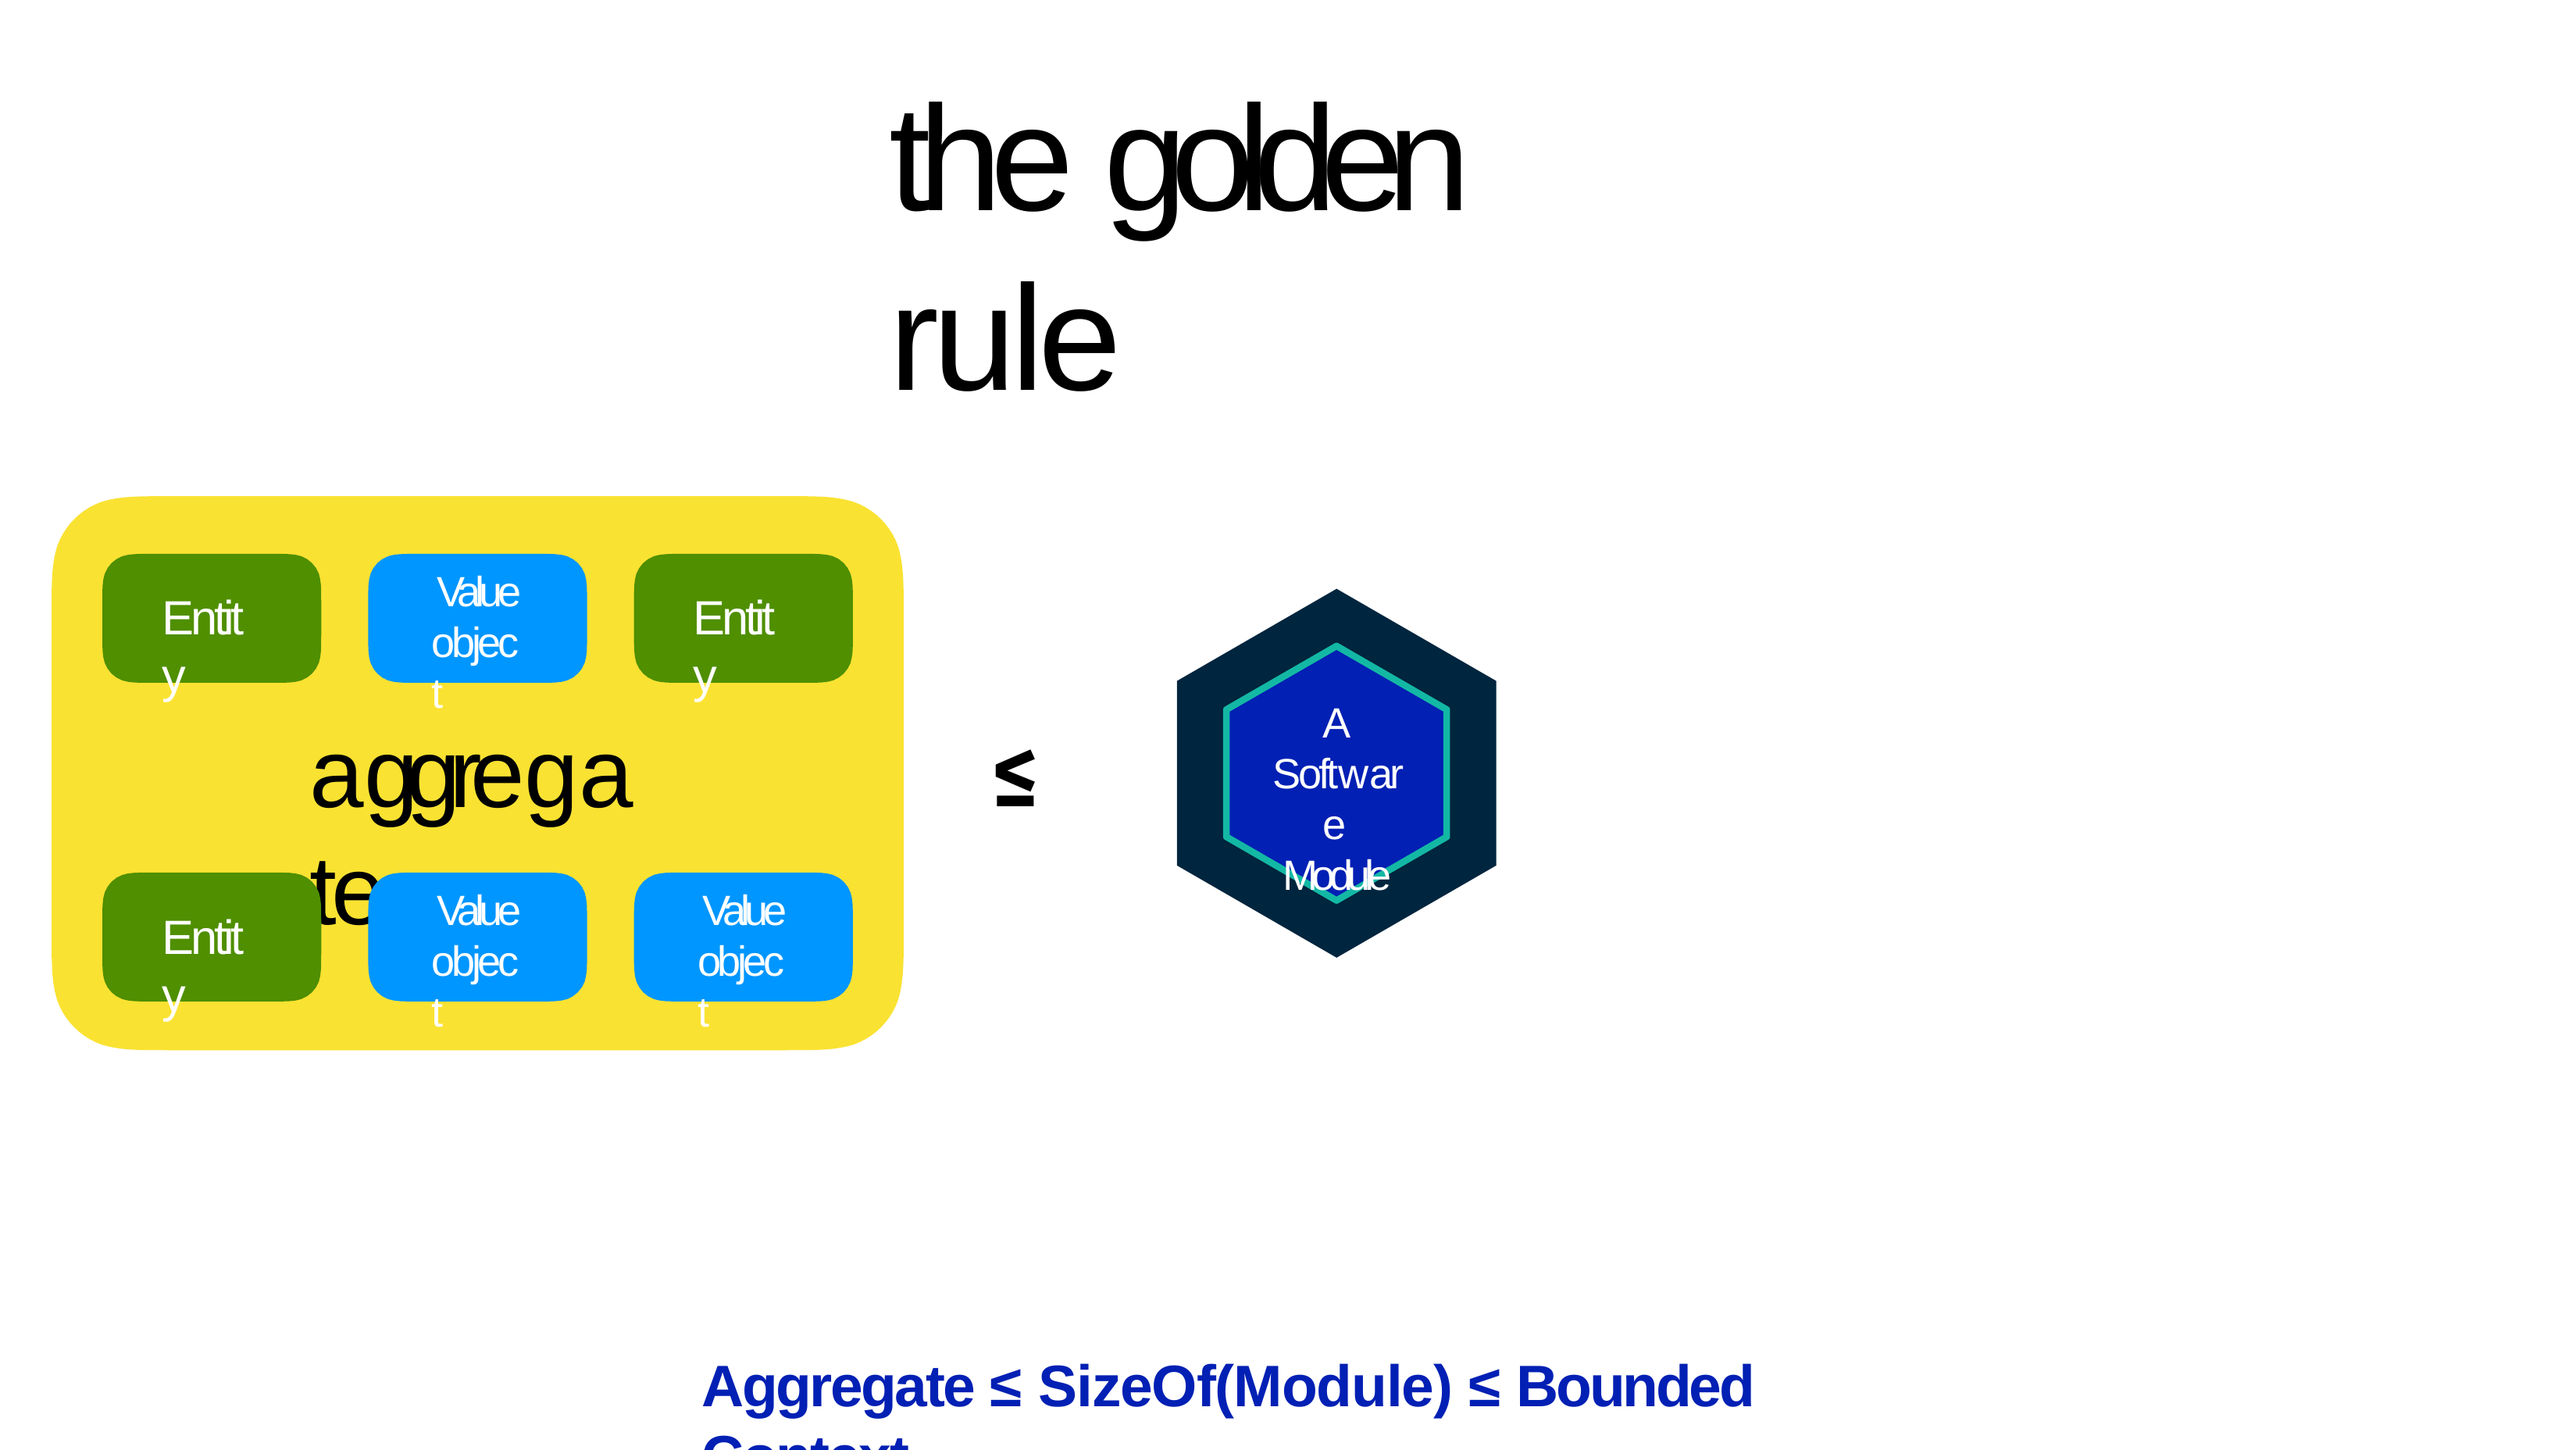

# the golden rule

Value  object
Entity
Entity

A
Software  Module
aggregate
≤

Value  object
Value  object
Entity
Aggregate ≤ SizeOf(Module) ≤ Bounded Context